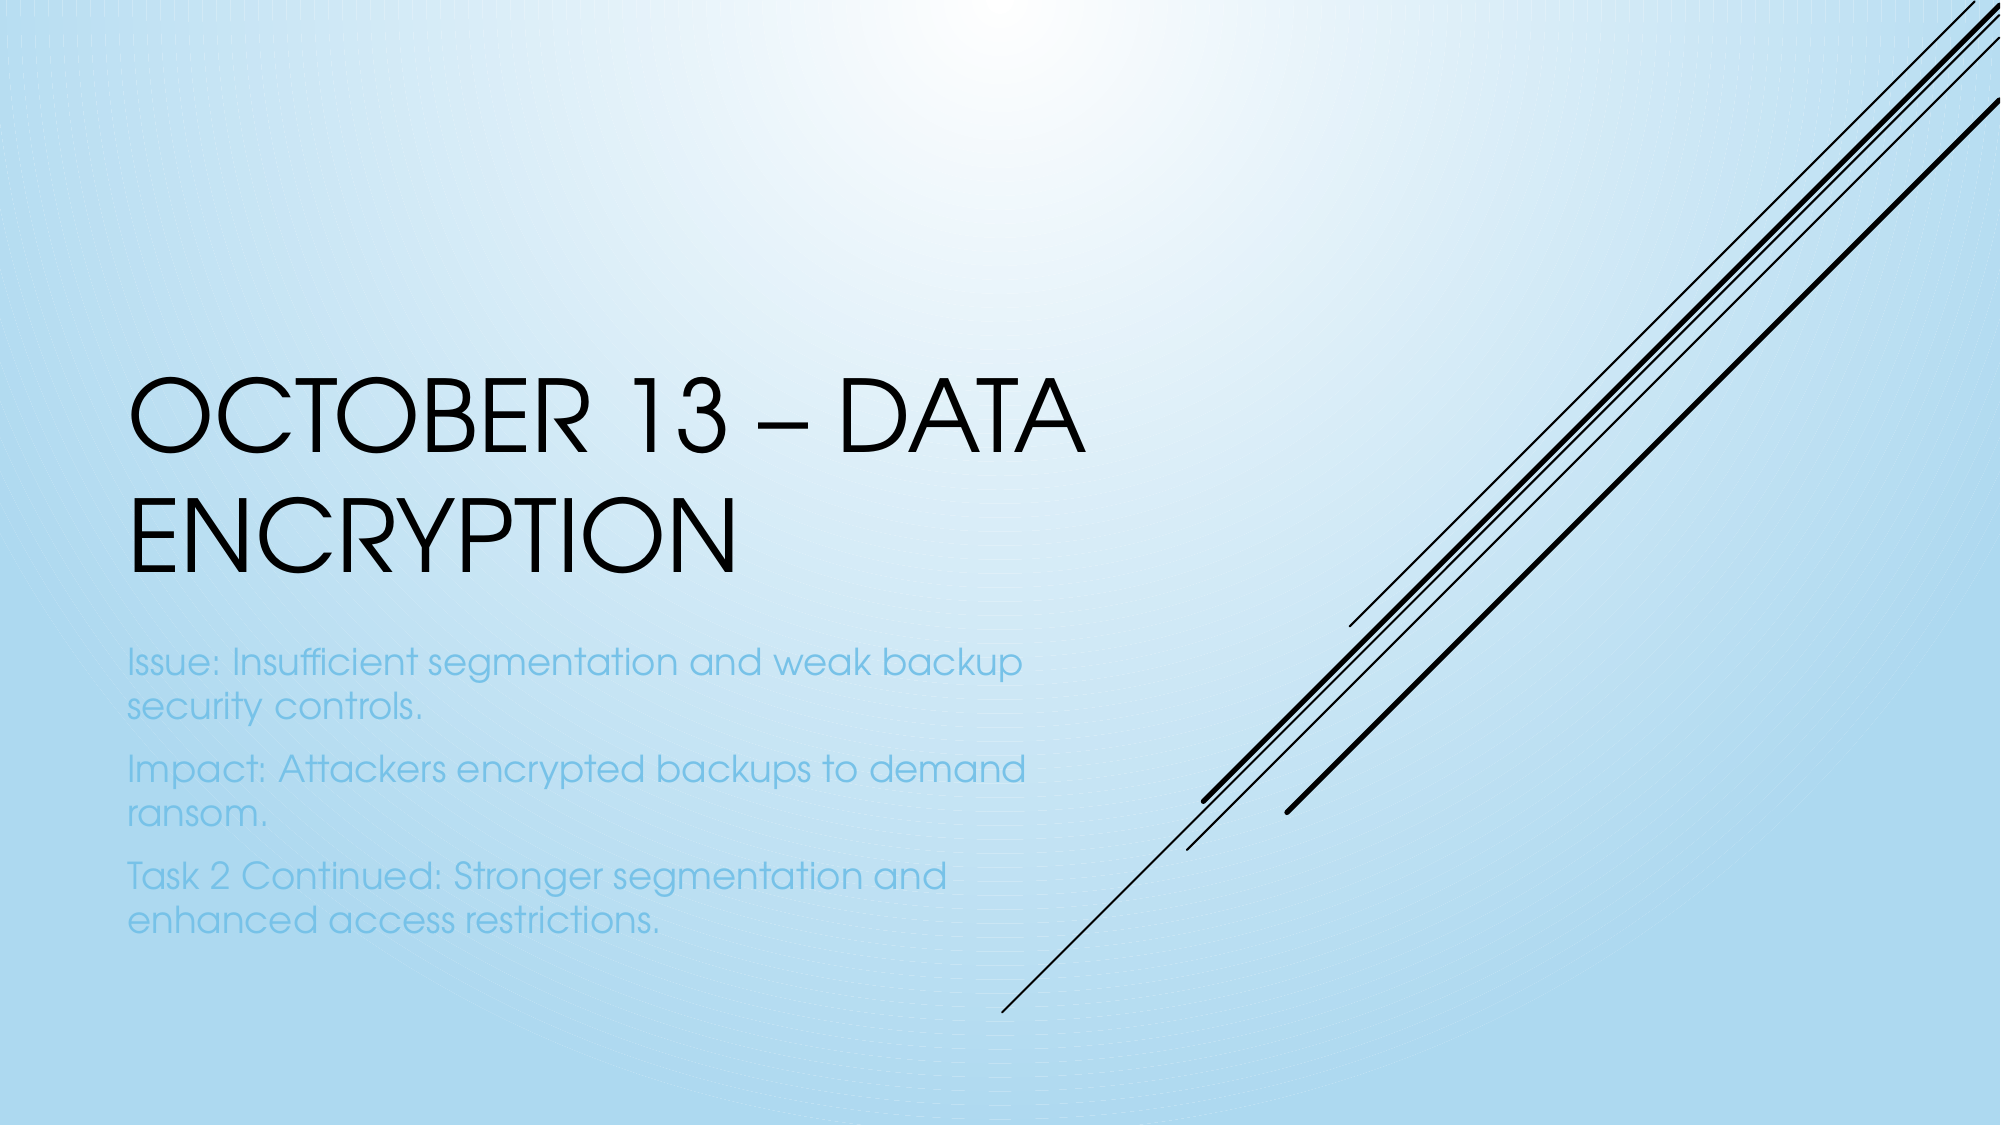

# October 13 – Data Encryption
Issue: Insufficient segmentation and weak backup security controls.
Impact: Attackers encrypted backups to demand ransom.
Task 2 Continued: Stronger segmentation and enhanced access restrictions.